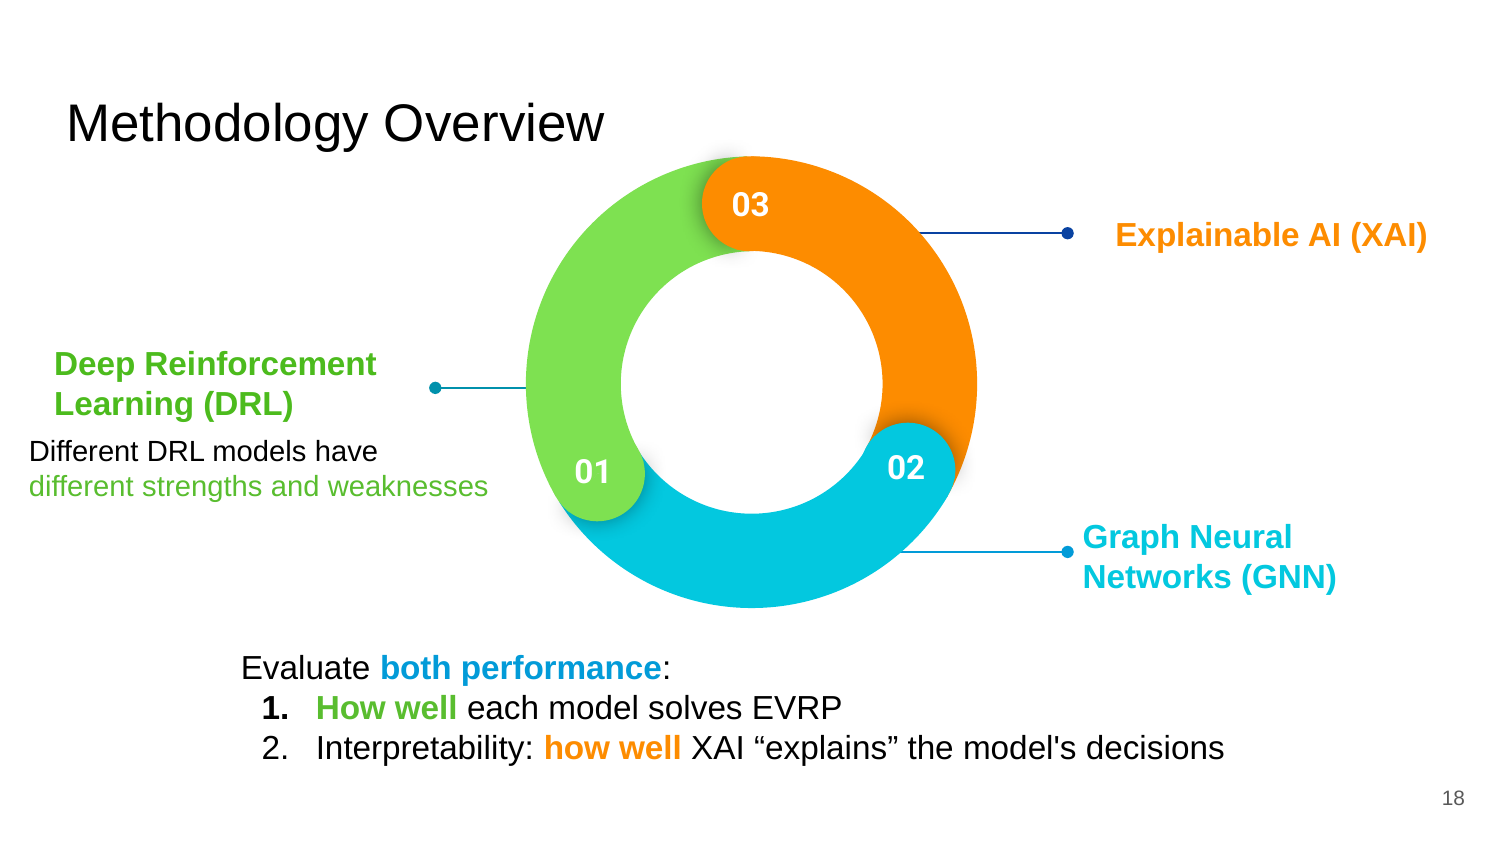

03

02
01
# Methodology Overview

Explainable AI (XAI)
Deep Reinforcement Learning (DRL)

Different DRL models have different strengths and weaknesses
Graph Neural Networks (GNN)
Evaluate both performance:
How well each model solves EVRP
Interpretability: how well XAI “explains” the model's decisions
18